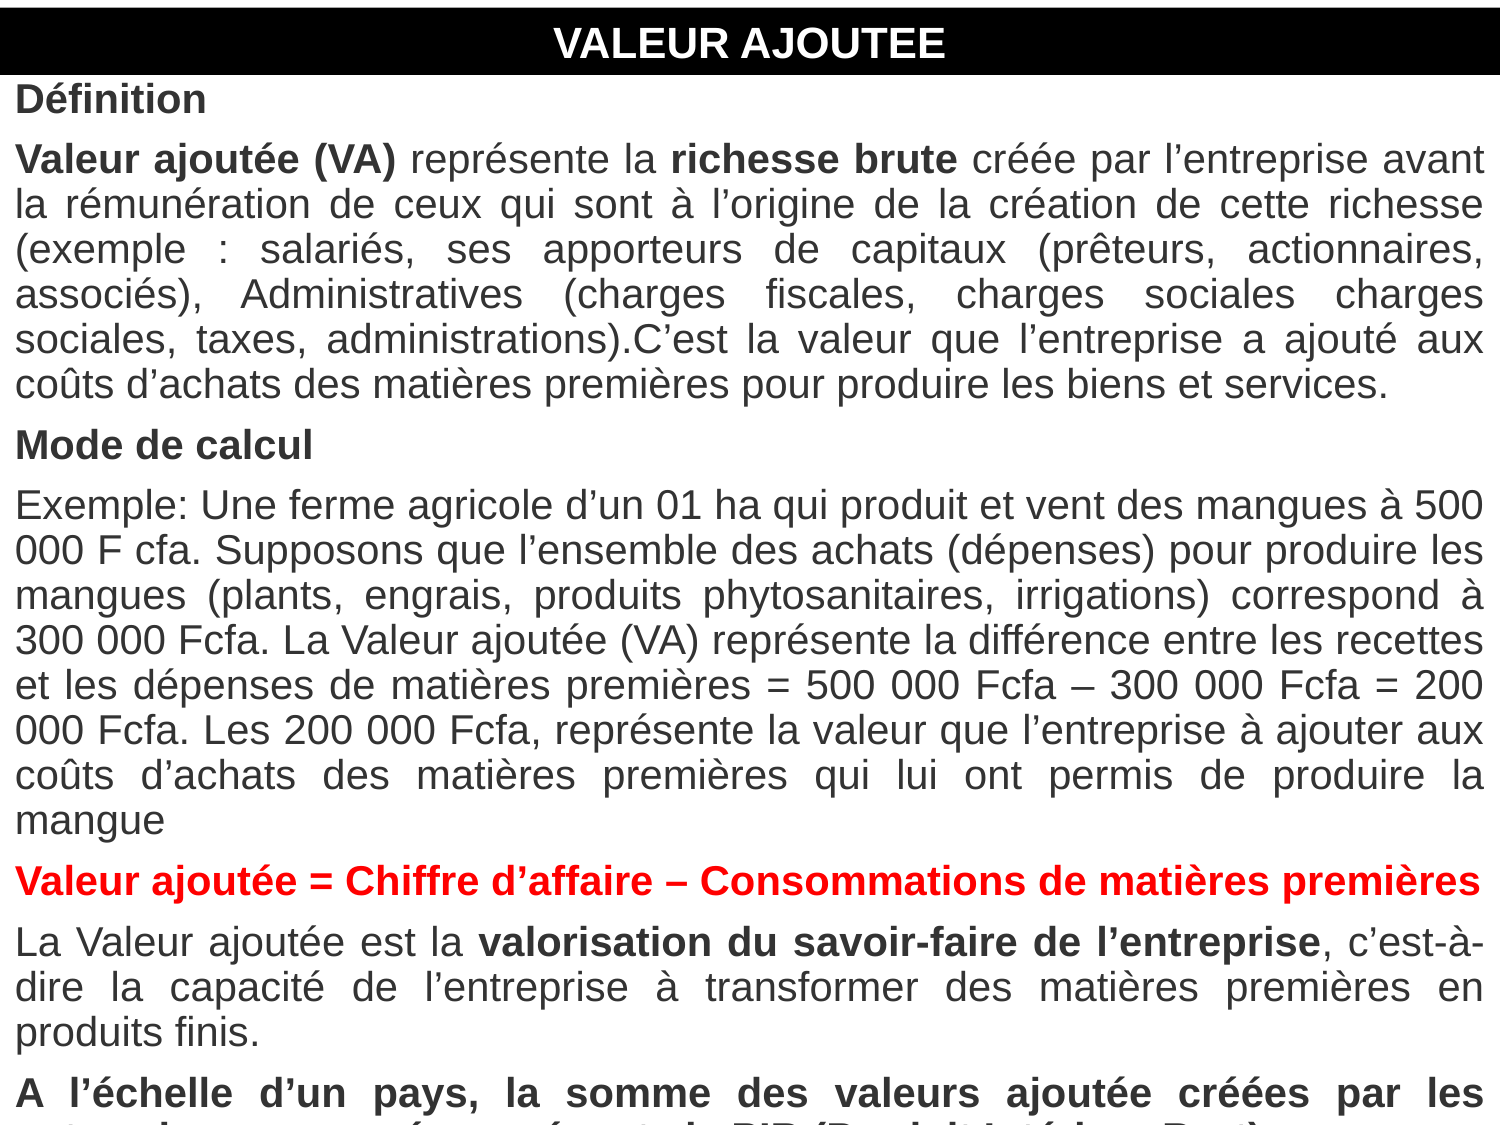

VALEUR AJOUTEE
# Définition
Valeur ajoutée (VA) représente la richesse brute créée par l’entreprise avant la rémunération de ceux qui sont à l’origine de la création de cette richesse (exemple : salariés, ses apporteurs de capitaux (prêteurs, actionnaires, associés), Administratives (charges fiscales, charges sociales charges sociales, taxes, administrations).C’est la valeur que l’entreprise a ajouté aux coûts d’achats des matières premières pour produire les biens et services.
Mode de calcul
Exemple: Une ferme agricole d’un 01 ha qui produit et vent des mangues à 500 000 F cfa. Supposons que l’ensemble des achats (dépenses) pour produire les mangues (plants, engrais, produits phytosanitaires, irrigations) correspond à 300 000 Fcfa. La Valeur ajoutée (VA) représente la différence entre les recettes et les dépenses de matières premières = 500 000 Fcfa – 300 000 Fcfa = 200 000 Fcfa. Les 200 000 Fcfa, représente la valeur que l’entreprise à ajouter aux coûts d’achats des matières premières qui lui ont permis de produire la mangue
Valeur ajoutée = Chiffre d’affaire – Consommations de matières premières
La Valeur ajoutée est la valorisation du savoir-faire de l’entreprise, c’est-à-dire la capacité de l’entreprise à transformer des matières premières en produits finis.
A l’échelle d’un pays, la somme des valeurs ajoutée créées par les entreprises par année représente le PIB (Produit Intérieur Brut).